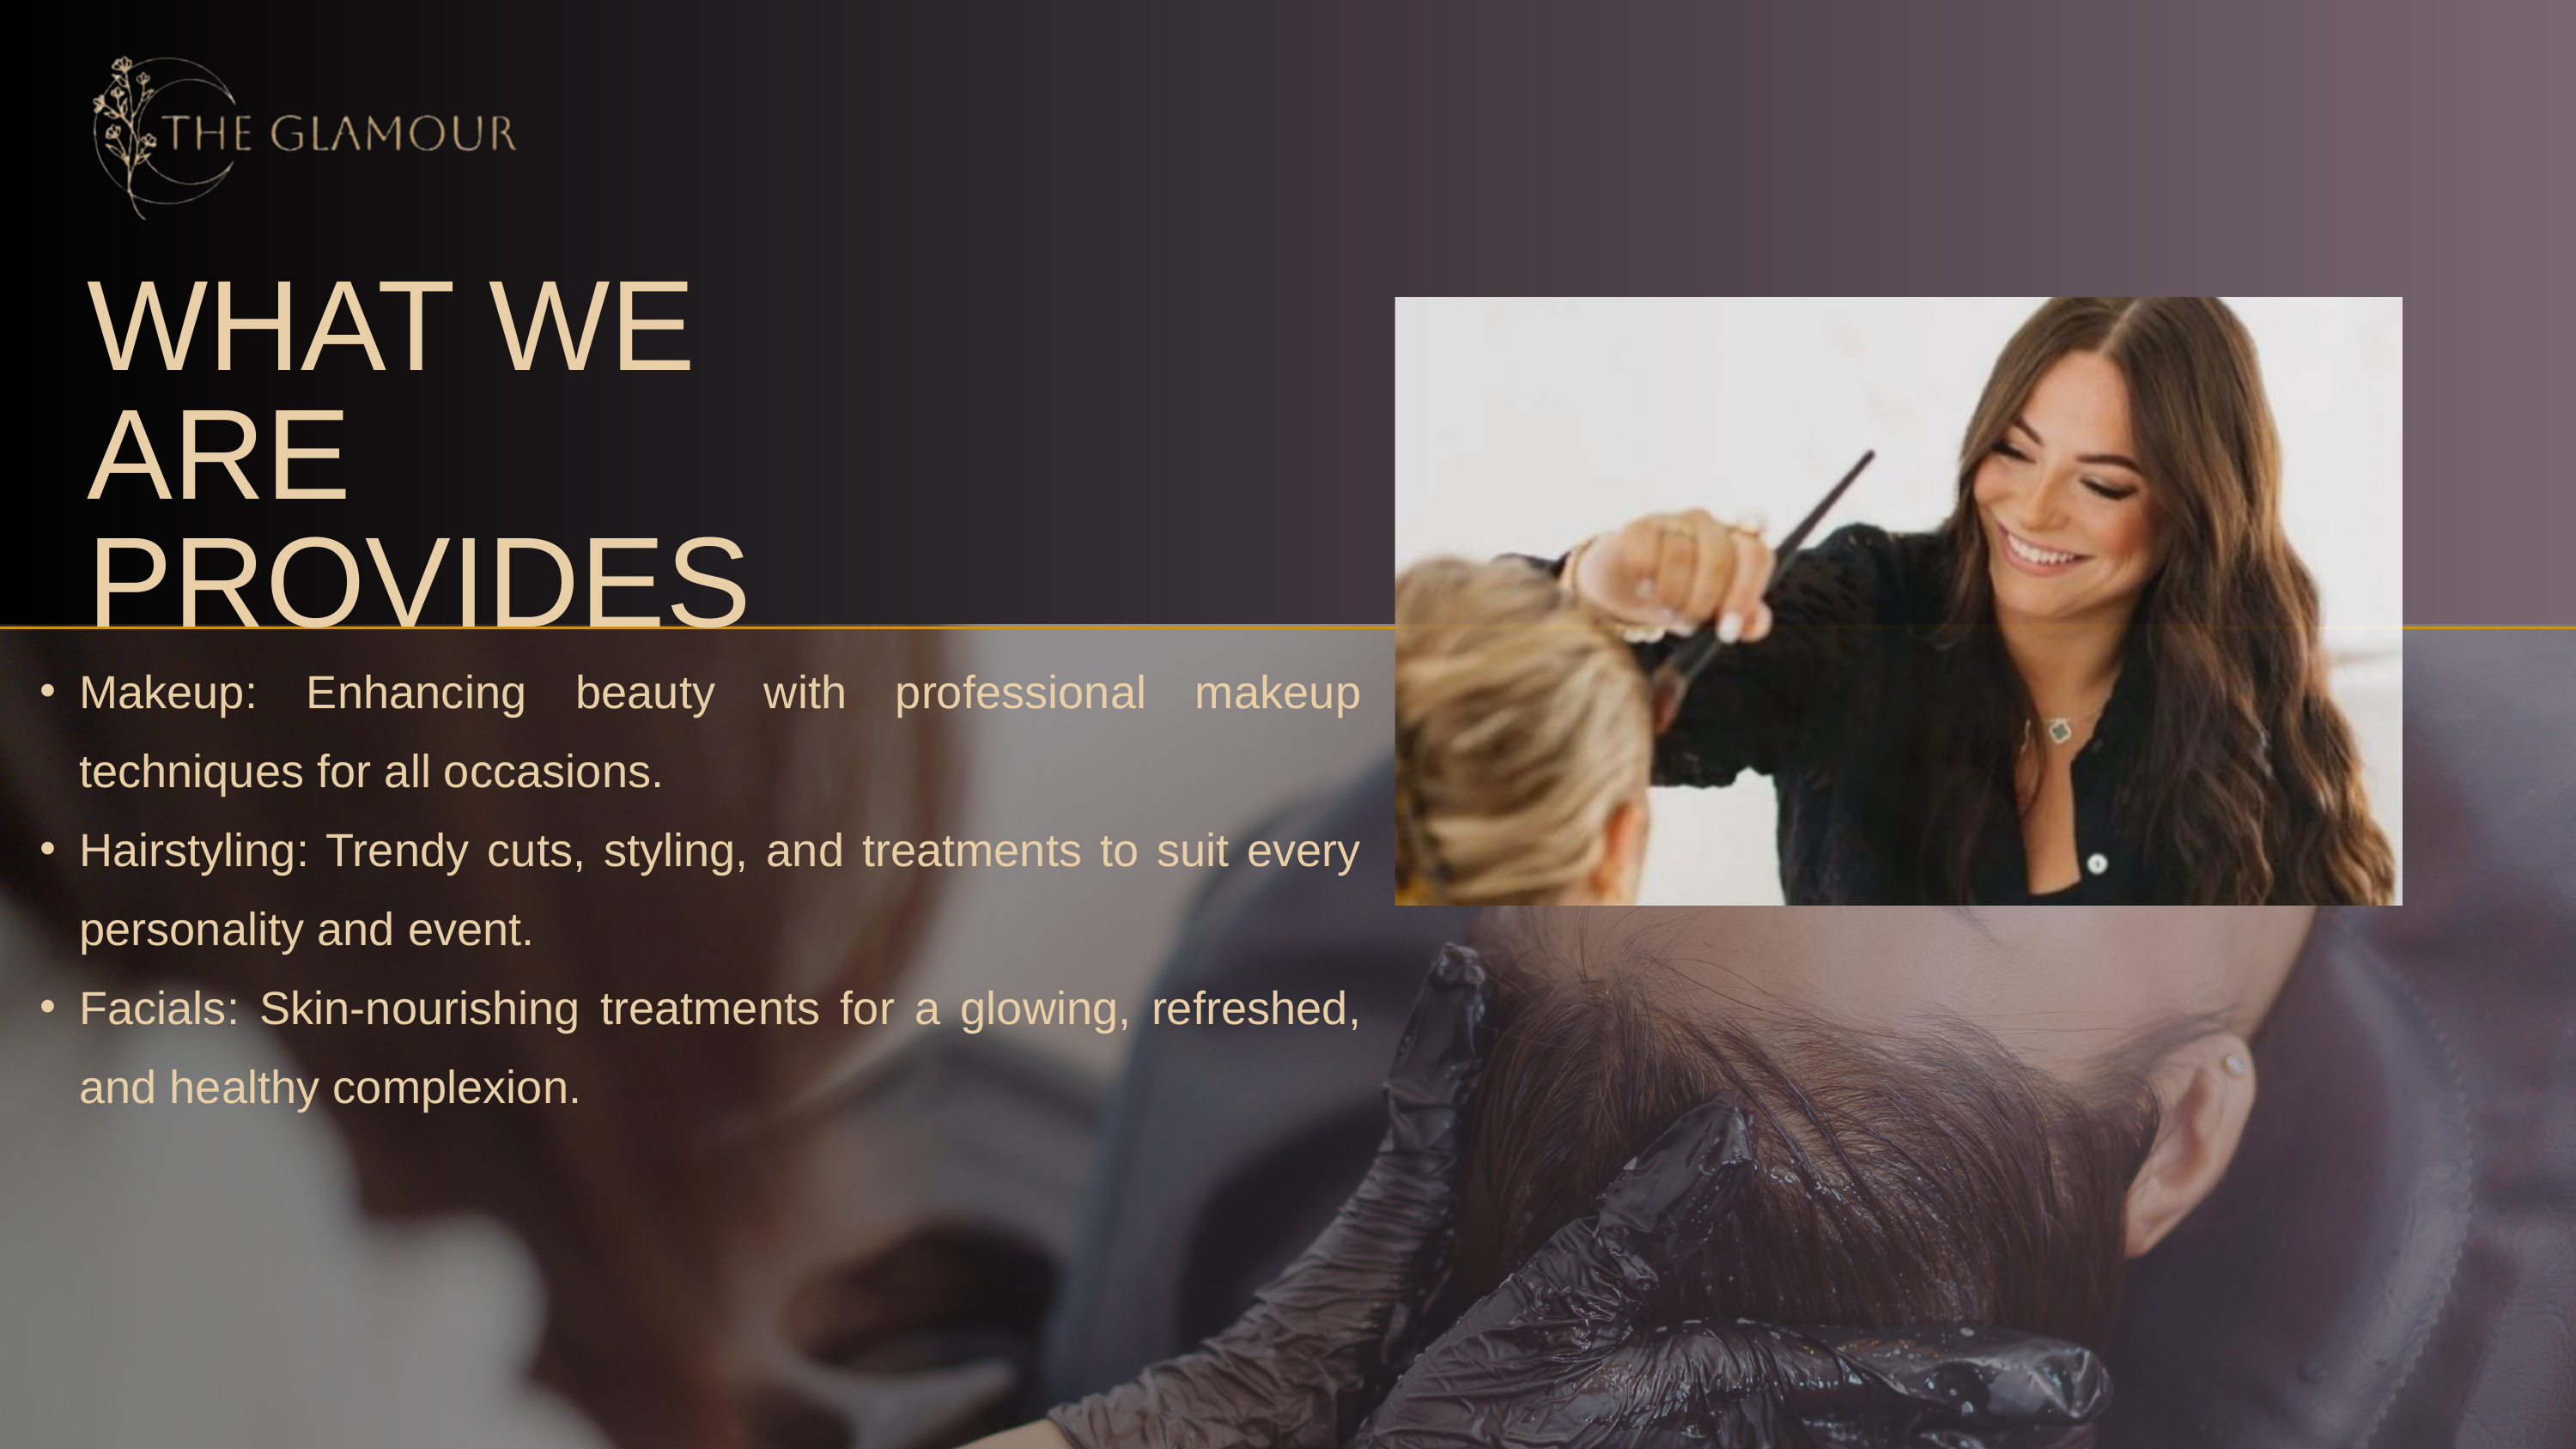

WHAT WE ARE PROVIDES

Makeup: Enhancing beauty with professional makeup techniques for all occasions.
Hairstyling: Trendy cuts, styling, and treatments to suit every personality and event.
Facials: Skin-nourishing treatments for a glowing, refreshed, and healthy complexion.